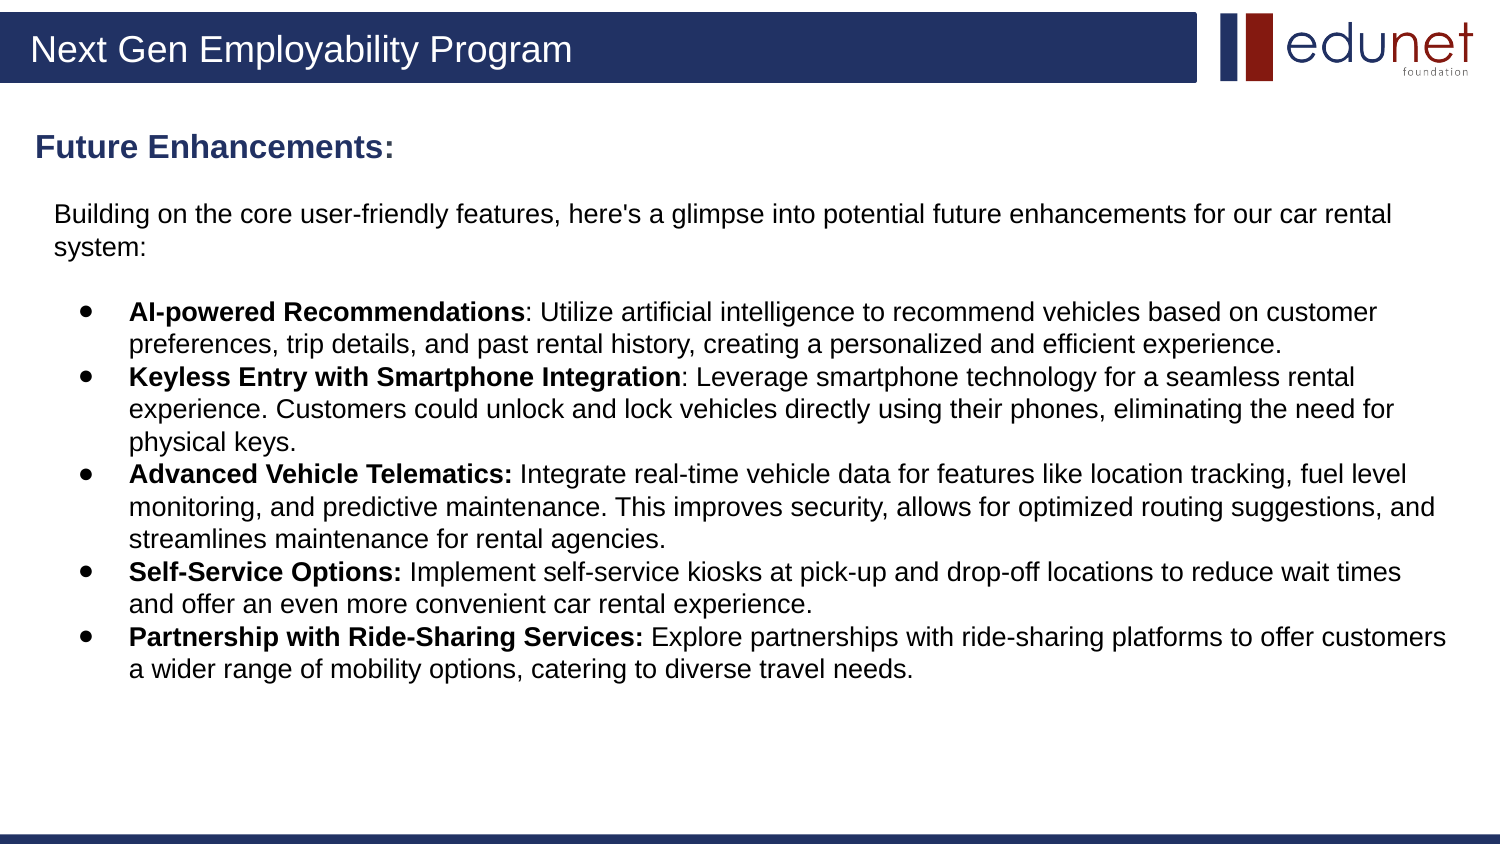

# Future Enhancements:
Building on the core user-friendly features, here's a glimpse into potential future enhancements for our car rental system:

AI-powered Recommendations: Utilize artificial intelligence to recommend vehicles based on customer preferences, trip details, and past rental history, creating a personalized and efficient experience.
Keyless Entry with Smartphone Integration: Leverage smartphone technology for a seamless rental experience. Customers could unlock and lock vehicles directly using their phones, eliminating the need for physical keys.
Advanced Vehicle Telematics: Integrate real-time vehicle data for features like location tracking, fuel level monitoring, and predictive maintenance. This improves security, allows for optimized routing suggestions, and streamlines maintenance for rental agencies.
Self-Service Options: Implement self-service kiosks at pick-up and drop-off locations to reduce wait times and offer an even more convenient car rental experience.
Partnership with Ride-Sharing Services: Explore partnerships with ride-sharing platforms to offer customers a wider range of mobility options, catering to diverse travel needs.